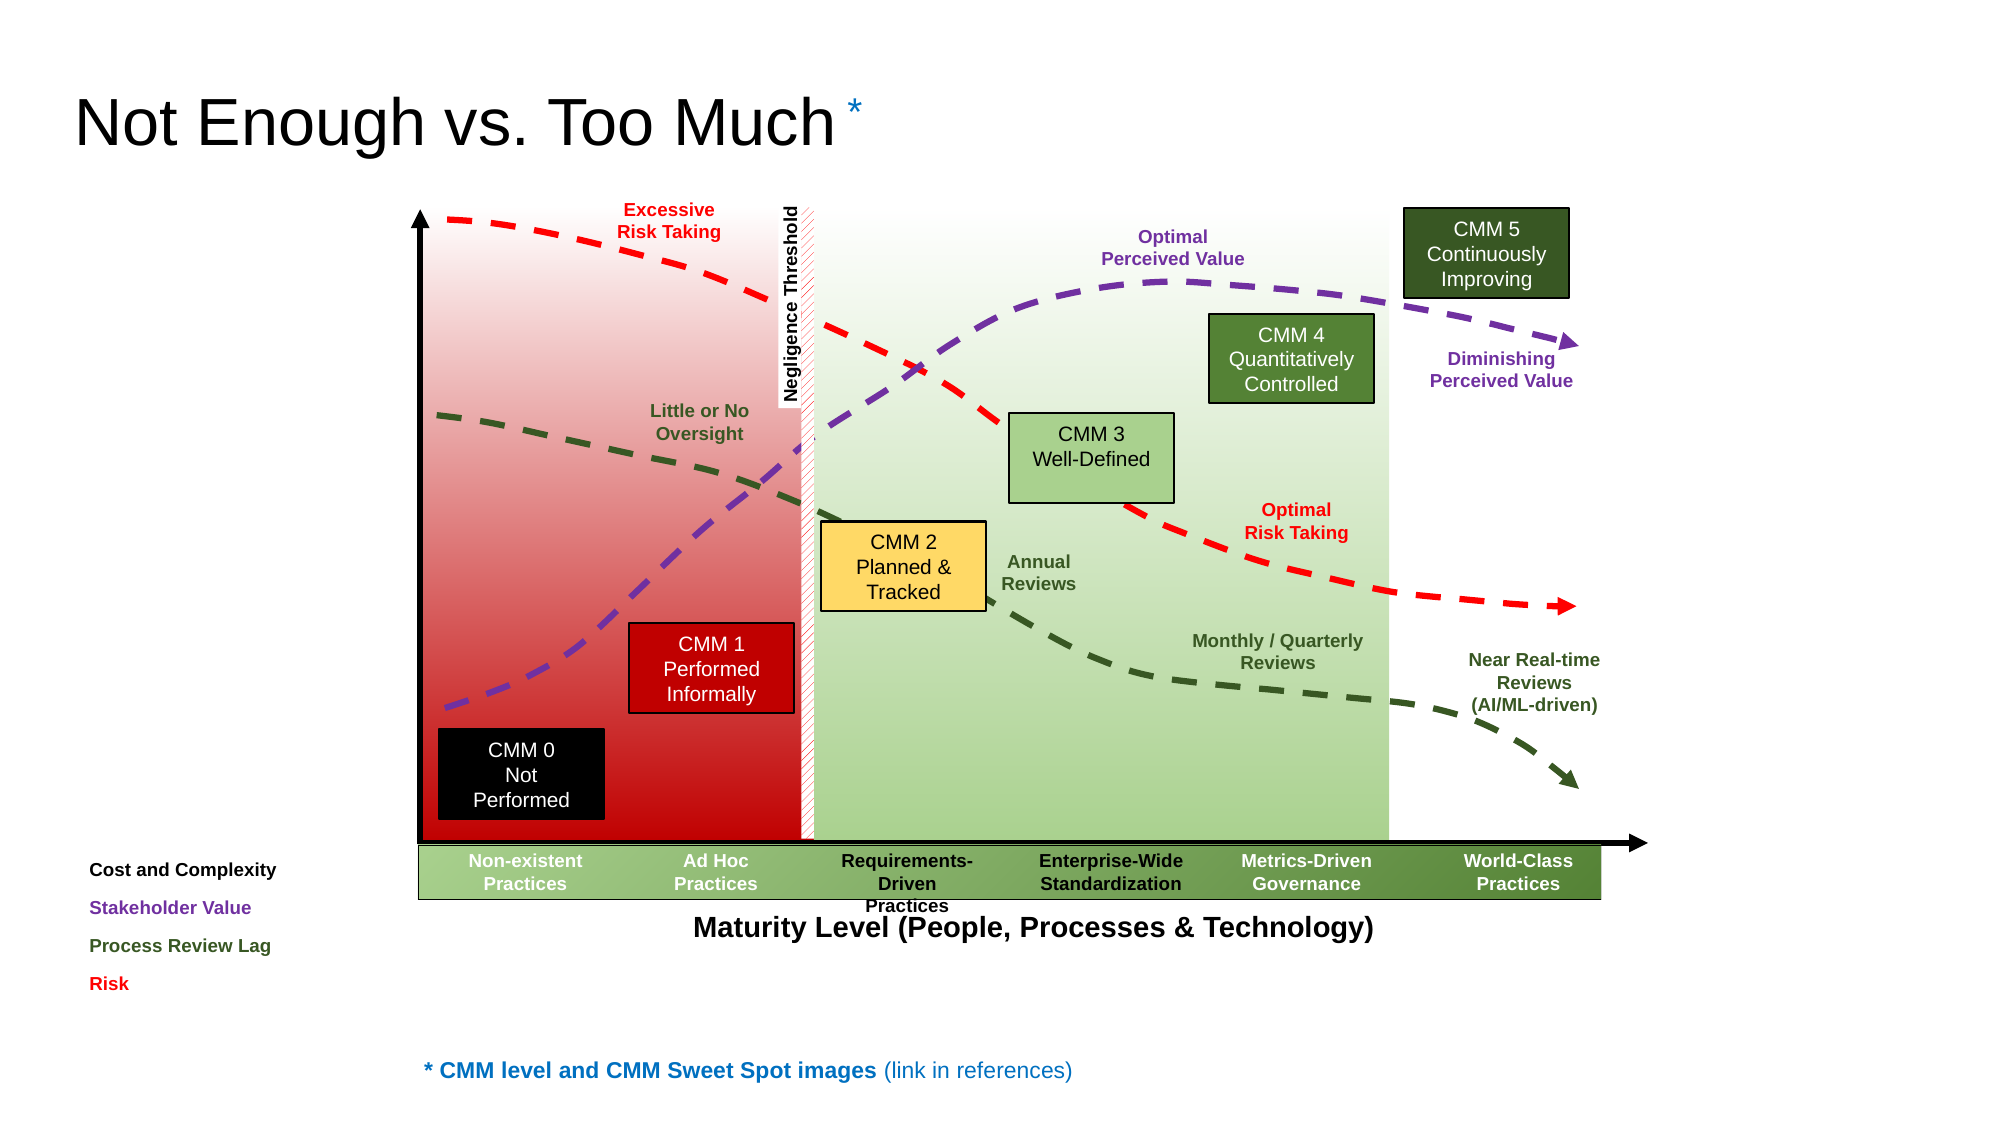

# Not Enough vs. Too Much *
Excessive
Risk Taking

CMM 5
Continuously
Improving
CMM 4
Quantitatively
Controlled
CMM 3
Well-Defined

CMM 2
Planned & Tracked
CMM 1
Performed
Informally
CMM 0
Not
Performed
Non-existent
Practices
Ad Hoc
Practices
Requirements-Driven
Practices
Enterprise-Wide
Standardization
Metrics-Driven
Governance
World-Class
Practices

Maturity Level (People, Processes & Technology)

Optimal
Perceived Value

Negligence Threshold
Diminishing
Perceived Value
Little or No
Oversight

Optimal
Risk Taking
Annual
Reviews
Monthly / Quarterly
Reviews
Near Real-time
Reviews
(AI/ML-driven)

Cost and Complexity
Stakeholder Value
Process Review Lag
Risk
* CMM level and CMM Sweet Spot images (link in references)